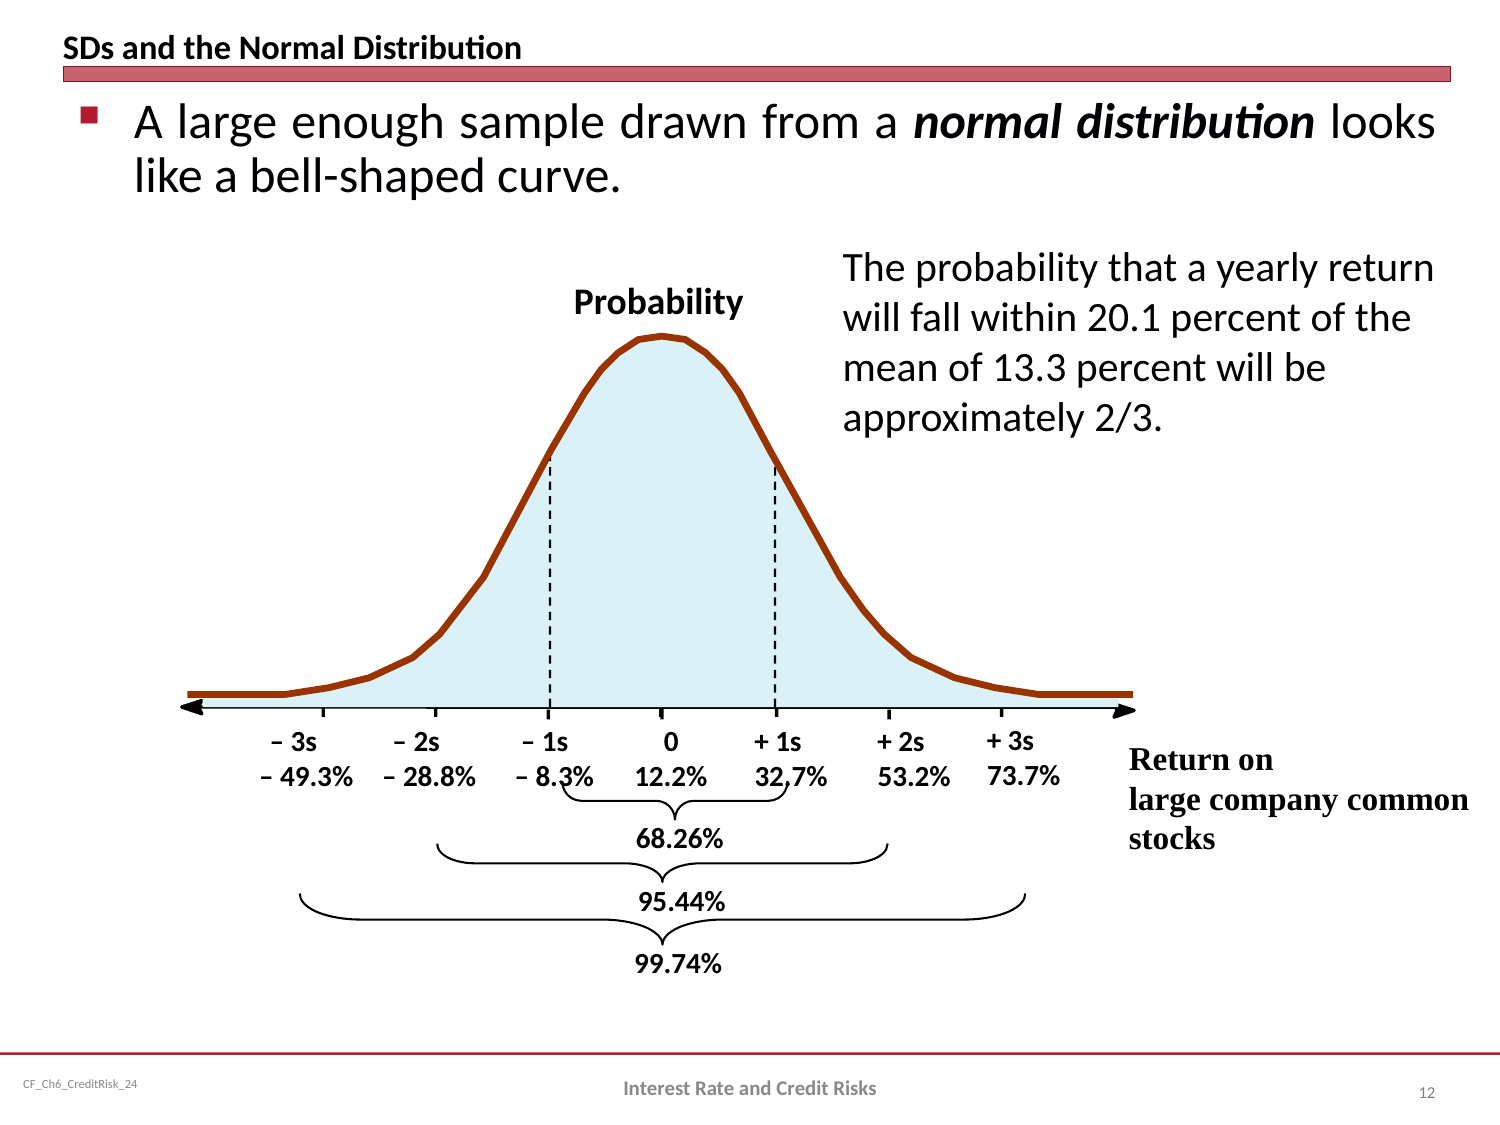

# SDs and the Normal Distribution
A large enough sample drawn from a normal distribution looks like a bell-shaped curve.
The probability that a yearly return will fall within 20.1 percent of the mean of 13.3 percent will be approximately 2/3.
Probability

+ 3s
73.7%
– 3s
– 49.3%
– 2s
– 28.8%
– 1s
– 8.3%
0
12.2%
+ 1s
32.7%
+ 2s
53.2%
Return on
large company common
stocks
68.26%
95.44%
 99.74%
Interest Rate and Credit Risks
12